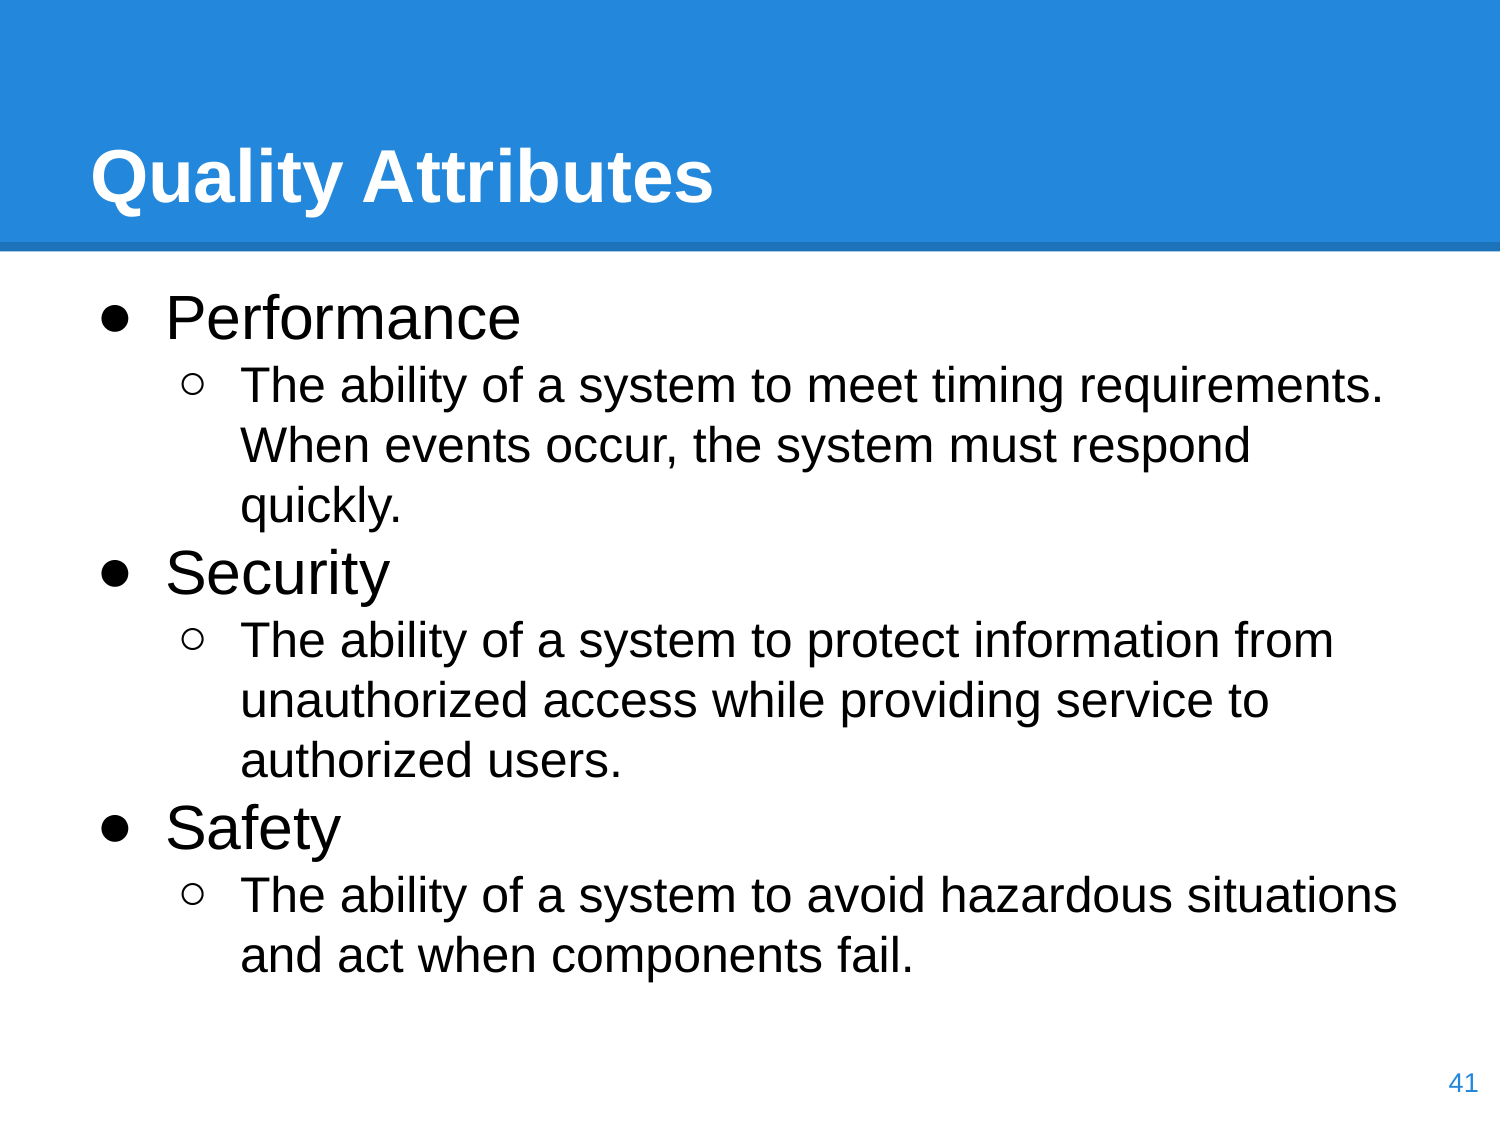

# Quality Attributes
Performance
The ability of a system to meet timing requirements. When events occur, the system must respond quickly.
Security
The ability of a system to protect information from unauthorized access while providing service to authorized users.
Safety
The ability of a system to avoid hazardous situations and act when components fail.
41